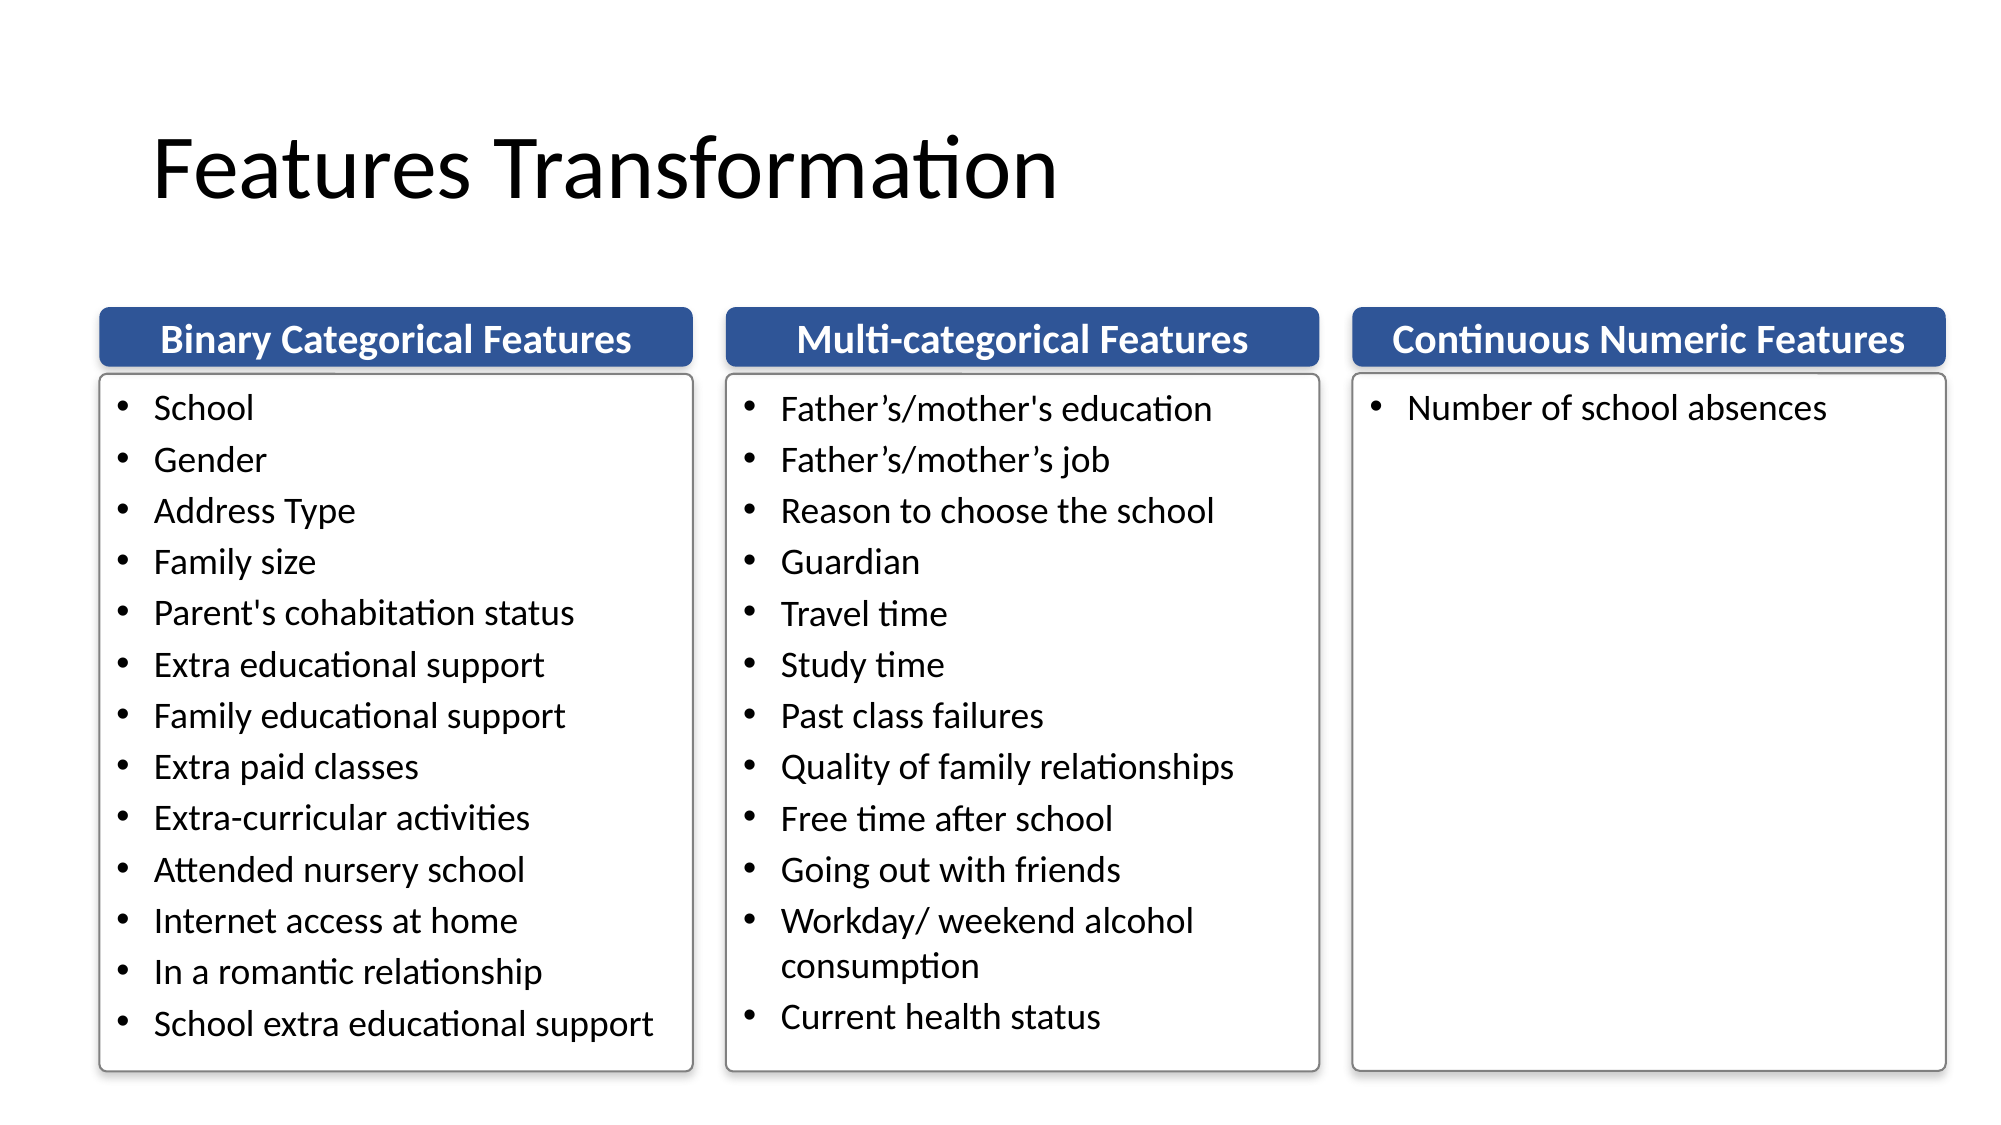

# Features Transformation
Binary Categorical Features
Multi-categorical Features
Continuous Numeric Features
Number of school absences
School
Gender
Address Type
Family size
Parent's cohabitation status
Extra educational support
Family educational support
Extra paid classes
Extra-curricular activities
Attended nursery school
Internet access at home
In a romantic relationship
School extra educational support
Father’s/mother's education
Father’s/mother’s job
Reason to choose the school
Guardian
Travel time
Study time
Past class failures
Quality of family relationships
Free time after school
Going out with friends
Workday/ weekend alcohol consumption
Current health status